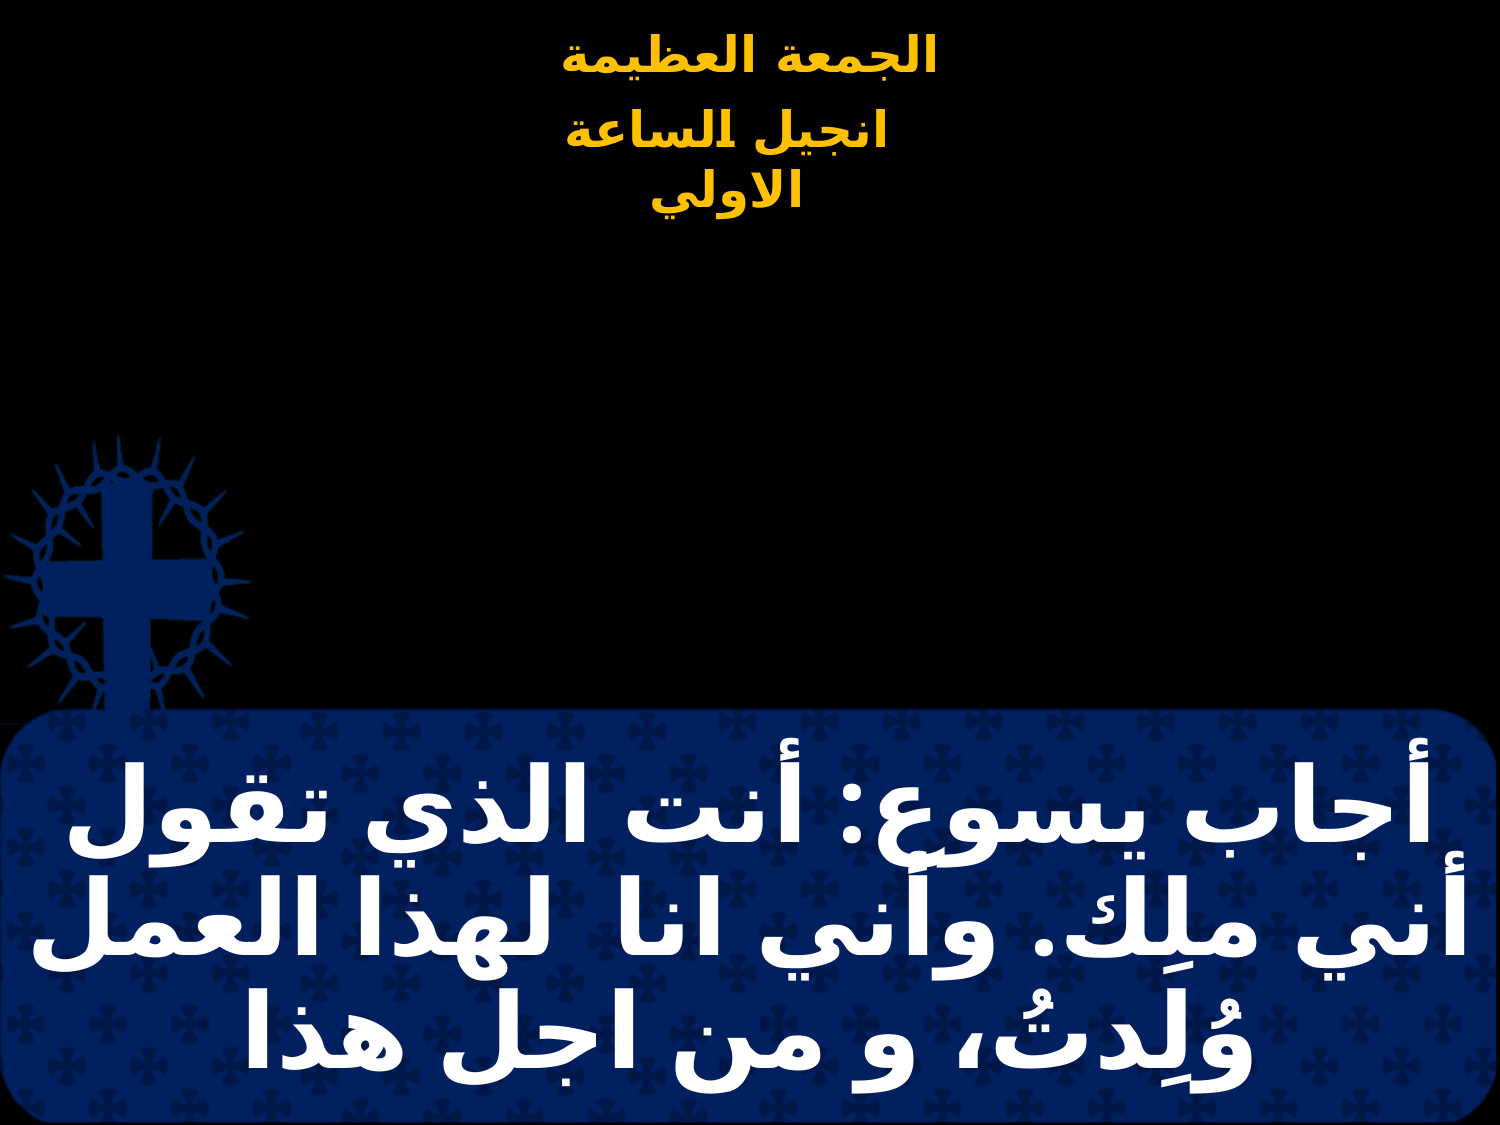

# أجاب يسوع: أنت الذي تقول أني ملِك. وأني انا  لهذا العمل وُلِدتُ، و من اجل هذا